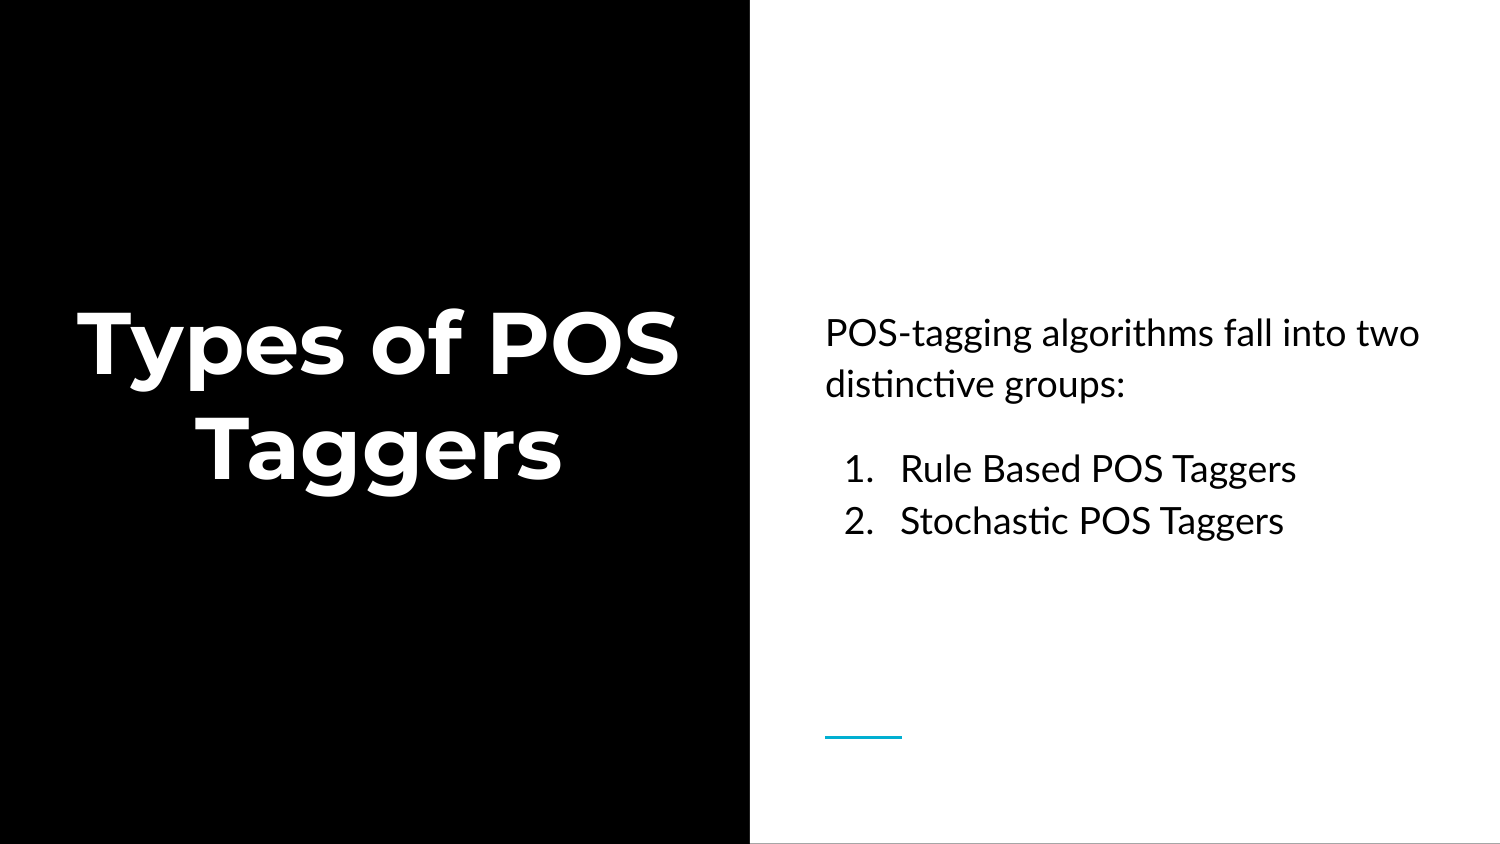

POS-tagging algorithms fall into two distinctive groups:
Rule Based POS Taggers
Stochastic POS Taggers
# Types of POS Taggers